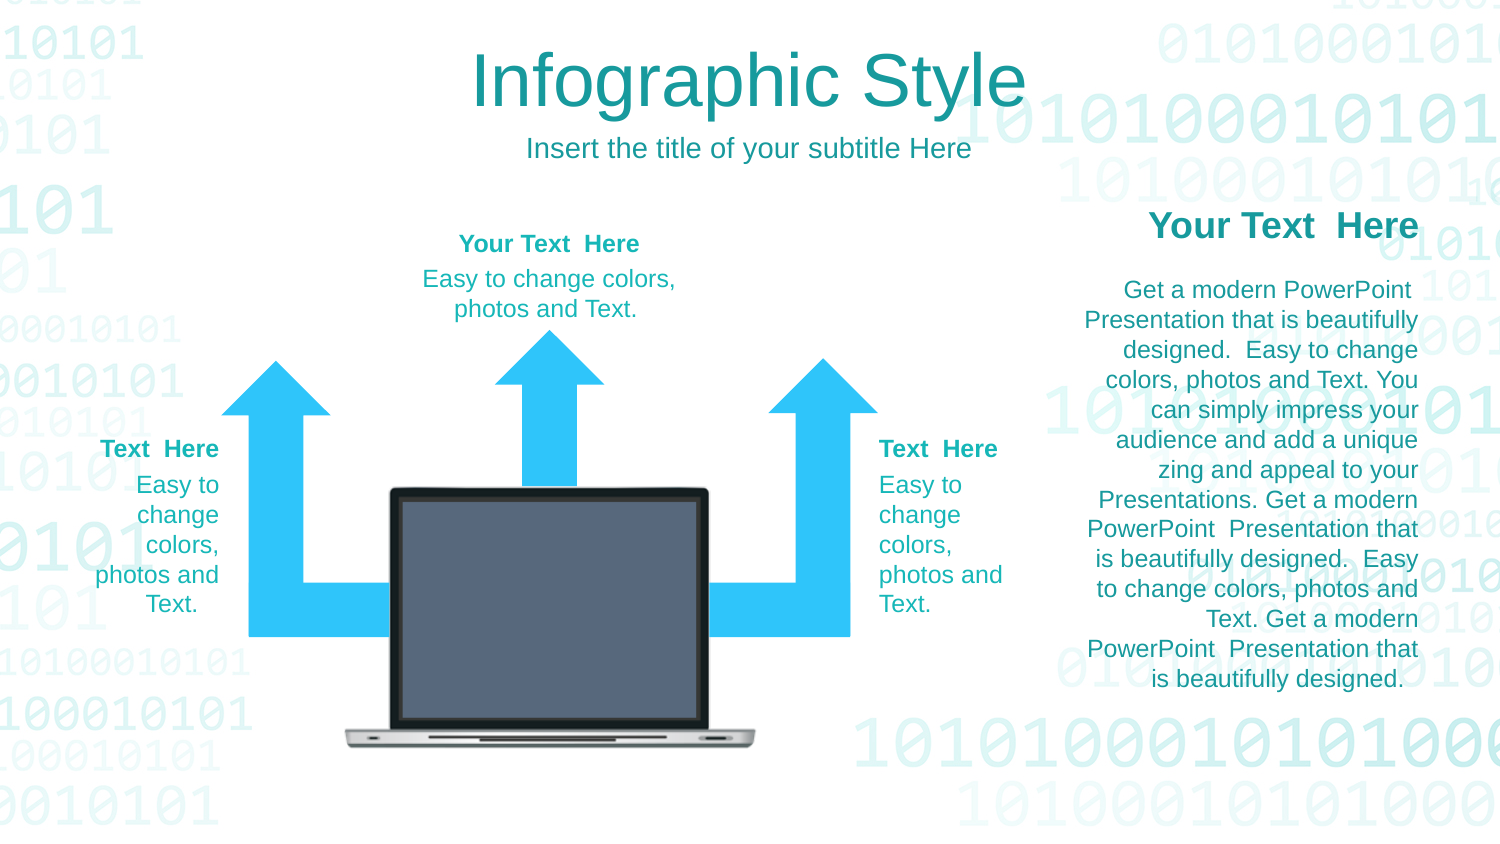

Infographic Style
Insert the title of your subtitle Here
Your Text  Here
Get a modern PowerPoint  Presentation that is beautifully designed.  Easy to change colors, photos and Text. You can simply impress your audience and add a unique zing and appeal to your Presentations. Get a modern PowerPoint  Presentation that is beautifully designed.  Easy to change colors, photos and Text. Get a modern PowerPoint  Presentation that is beautifully designed.
Your Text  Here
Easy to change colors, photos and Text.

Text  Here
Easy to change colors, photos and Text.
Text  Here
Easy to change colors, photos and Text.